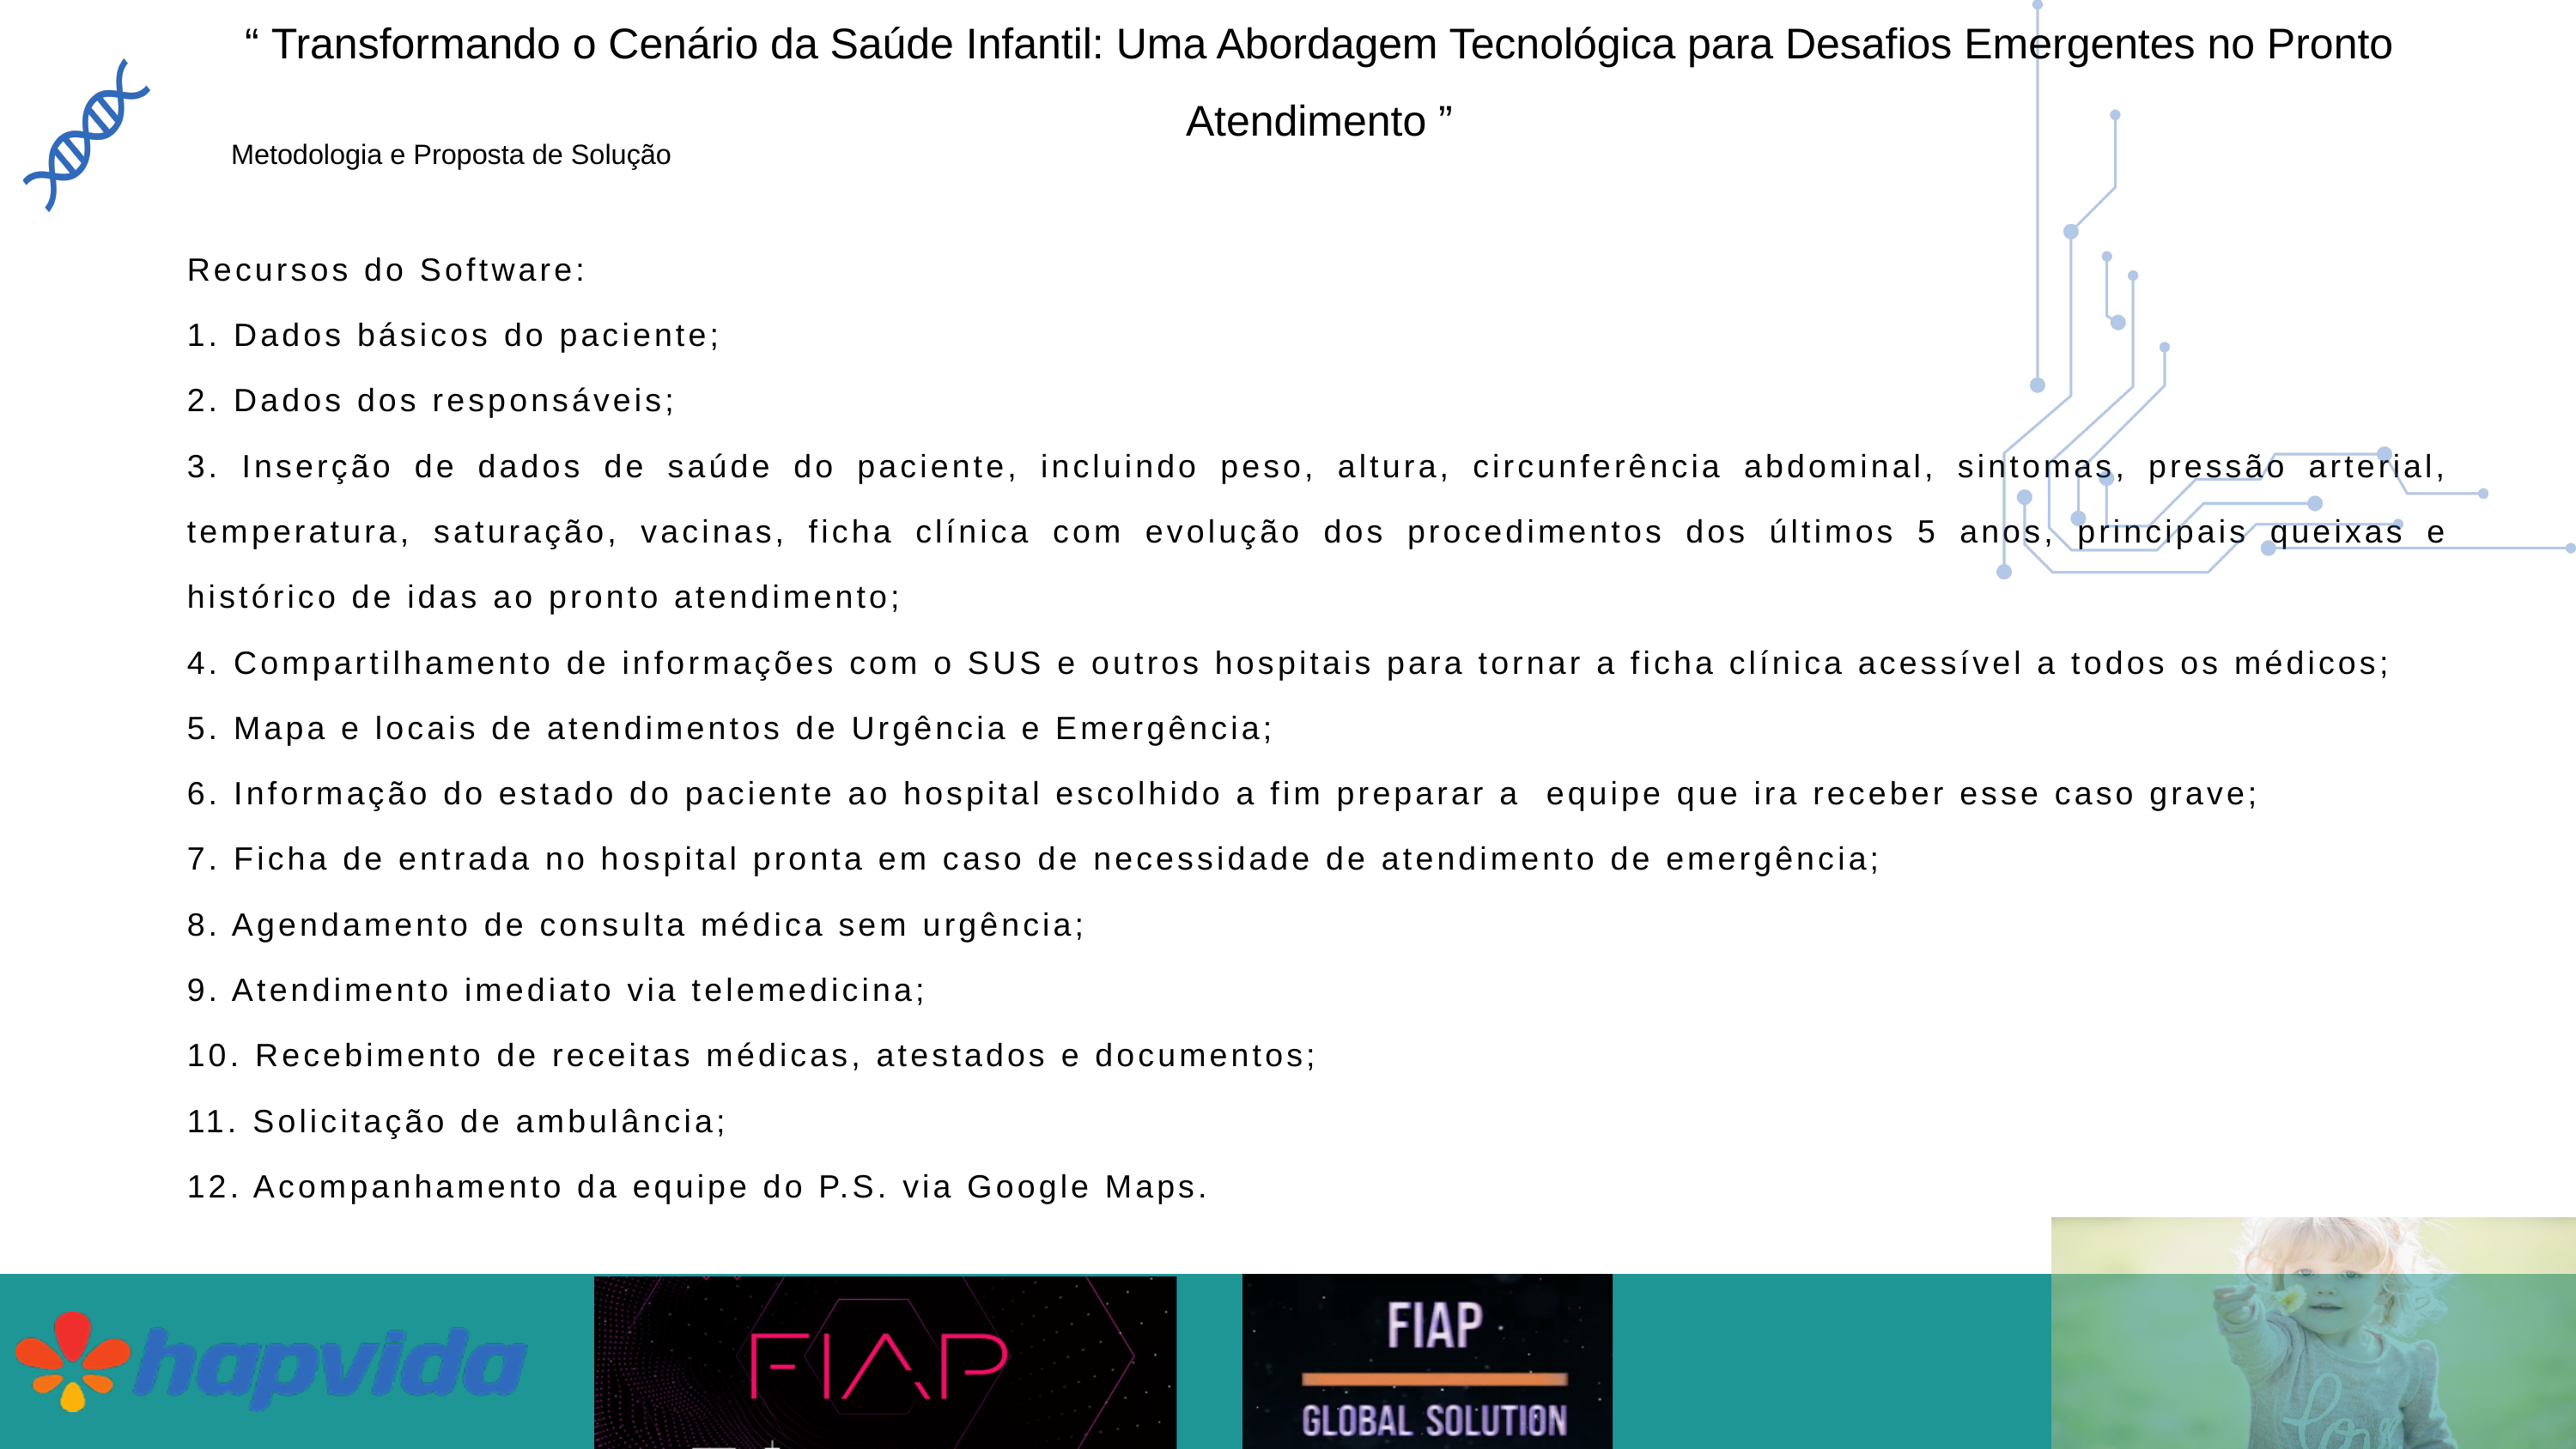

“ Transformando o Cenário da Saúde Infantil: Uma Abordagem Tecnológica para Desafios Emergentes no Pronto Atendimento ”

 Metodologia e Proposta de Solução

Recursos do Software:
1. Dados básicos do paciente;
2. Dados dos responsáveis;
3. Inserção de dados de saúde do paciente, incluindo peso, altura, circunferência abdominal, sintomas, pressão arterial, temperatura, saturação, vacinas, ficha clínica com evolução dos procedimentos dos últimos 5 anos, principais queixas e histórico de idas ao pronto atendimento;
4. Compartilhamento de informações com o SUS e outros hospitais para tornar a ficha clínica acessível a todos os médicos;
5. Mapa e locais de atendimentos de Urgência e Emergência;
6. Informação do estado do paciente ao hospital escolhido a fim preparar a  equipe que ira receber esse caso grave;
7. Ficha de entrada no hospital pronta em caso de necessidade de atendimento de emergência;
8. Agendamento de consulta médica sem urgência;
9. Atendimento imediato via telemedicina;
10. Recebimento de receitas médicas, atestados e documentos;
11. Solicitação de ambulância;
12. Acompanhamento da equipe do P.S. via Google Maps.